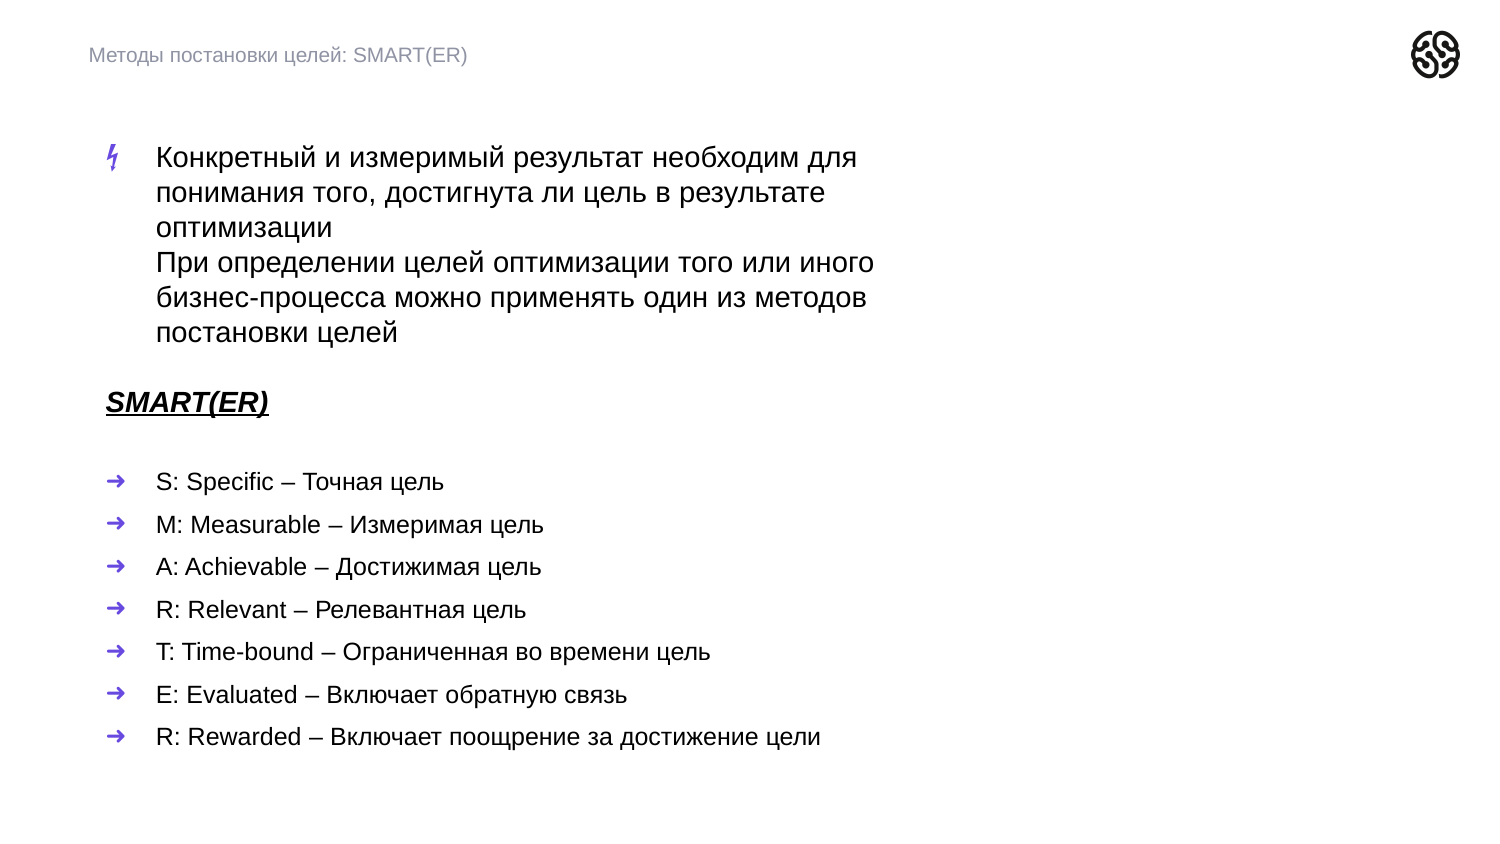

Методы постановки целей: SMART(ER)
Конкретный и измеримый результат необходим для понимания того, достигнута ли цель в результате оптимизации
При определении целей оптимизации того или иного бизнес-процесса можно применять один из методов постановки целей
SMART(ER)

S: Specific – Точная цель
M: Measurable – Измеримая цель
A: Achievable – Достижимая цель
R: Relevant – Релевантная цель
T: Time-bound – Ограниченная во времени цель
E: Evaluated – Включает обратную связь
R: Rewarded – Включает поощрение за достижение цели